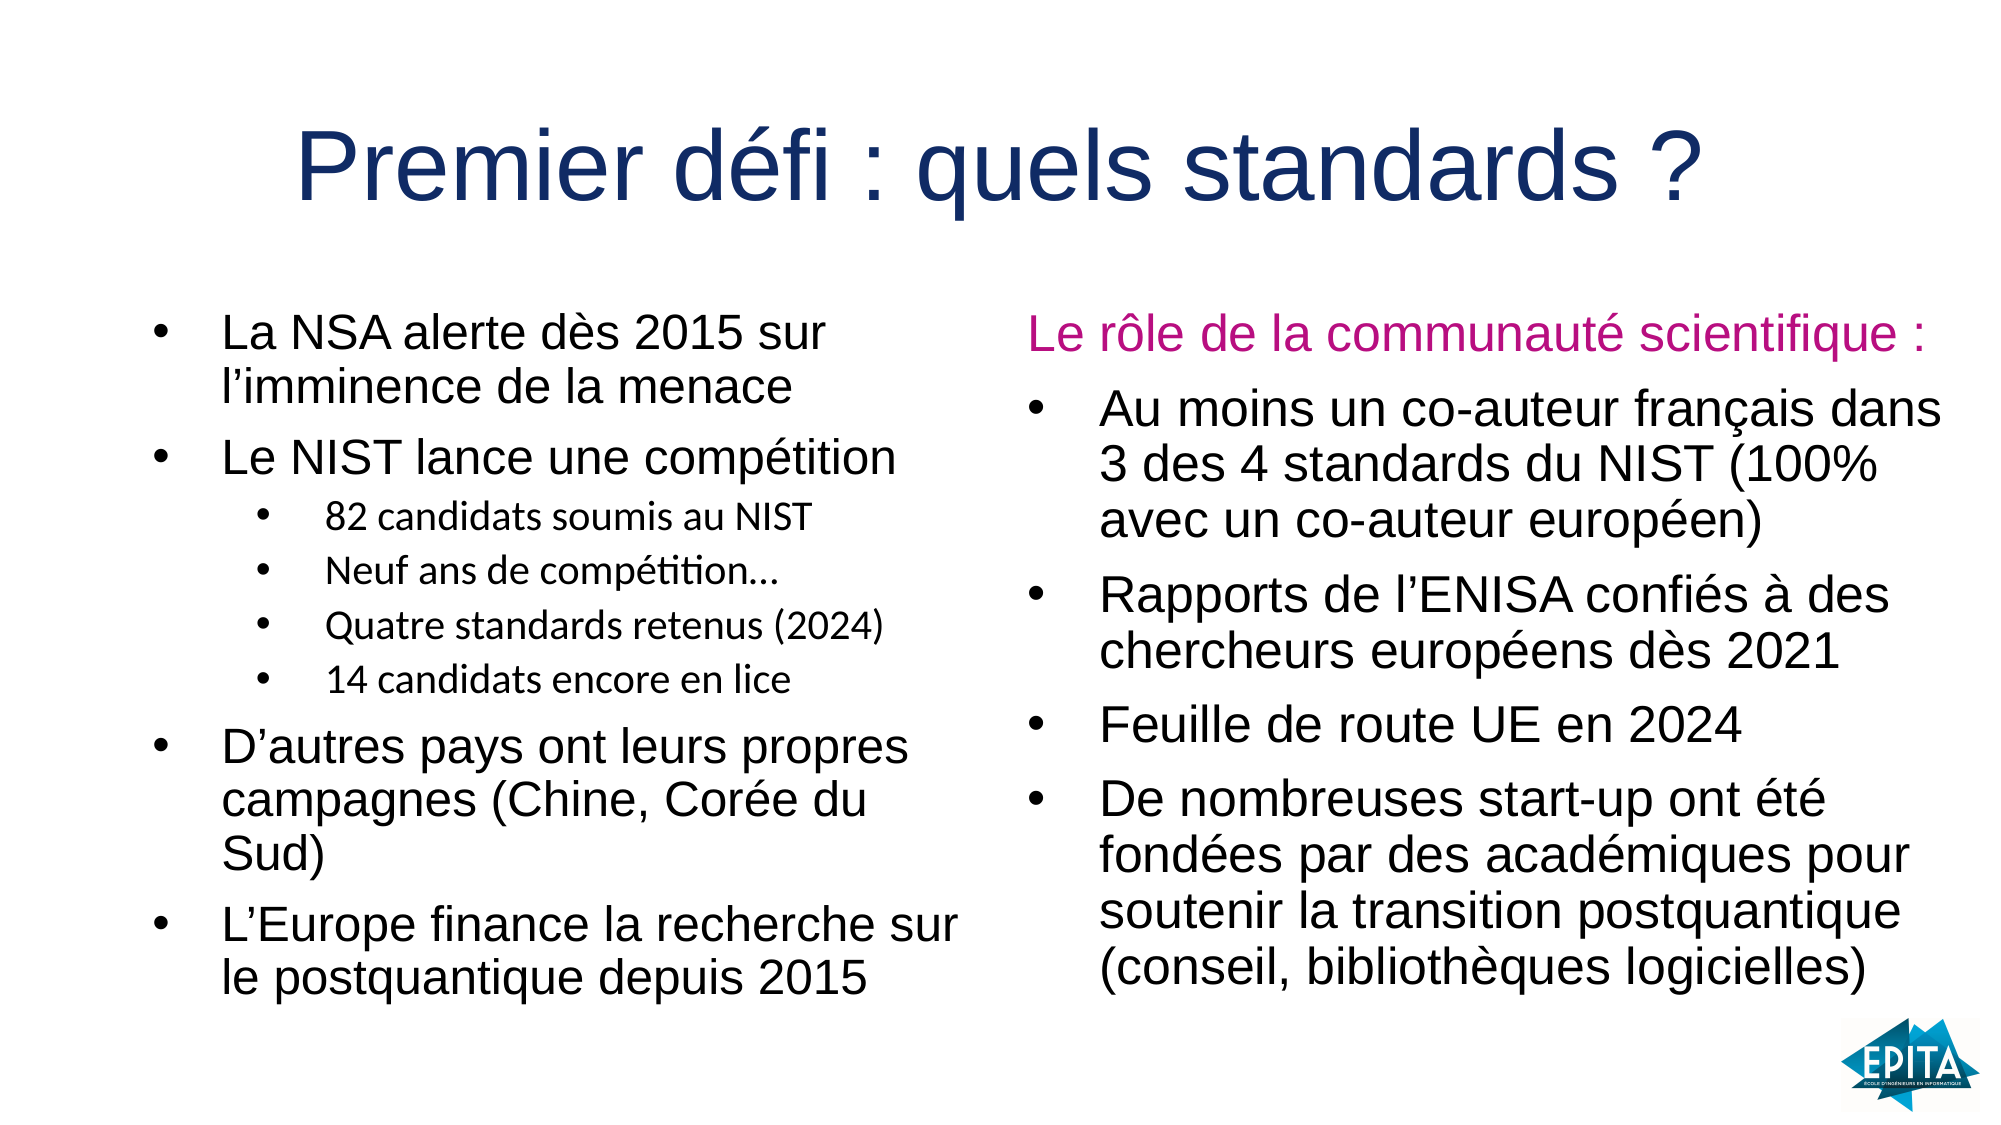

# Premier défi : quels standards ?
La NSA alerte dès 2015 sur l’imminence de la menace
Le NIST lance une compétition
82 candidats soumis au NIST
Neuf ans de compétition…
Quatre standards retenus (2024)
14 candidats encore en lice
D’autres pays ont leurs propres campagnes (Chine, Corée du Sud)
L’Europe finance la recherche sur le postquantique depuis 2015
Le rôle de la communauté scientifique :
Au moins un co-auteur français dans 3 des 4 standards du NIST (100% avec un co-auteur européen)
Rapports de l’ENISA confiés à des chercheurs européens dès 2021
Feuille de route UE en 2024
De nombreuses start-up ont été fondées par des académiques pour soutenir la transition postquantique (conseil, bibliothèques logicielles)